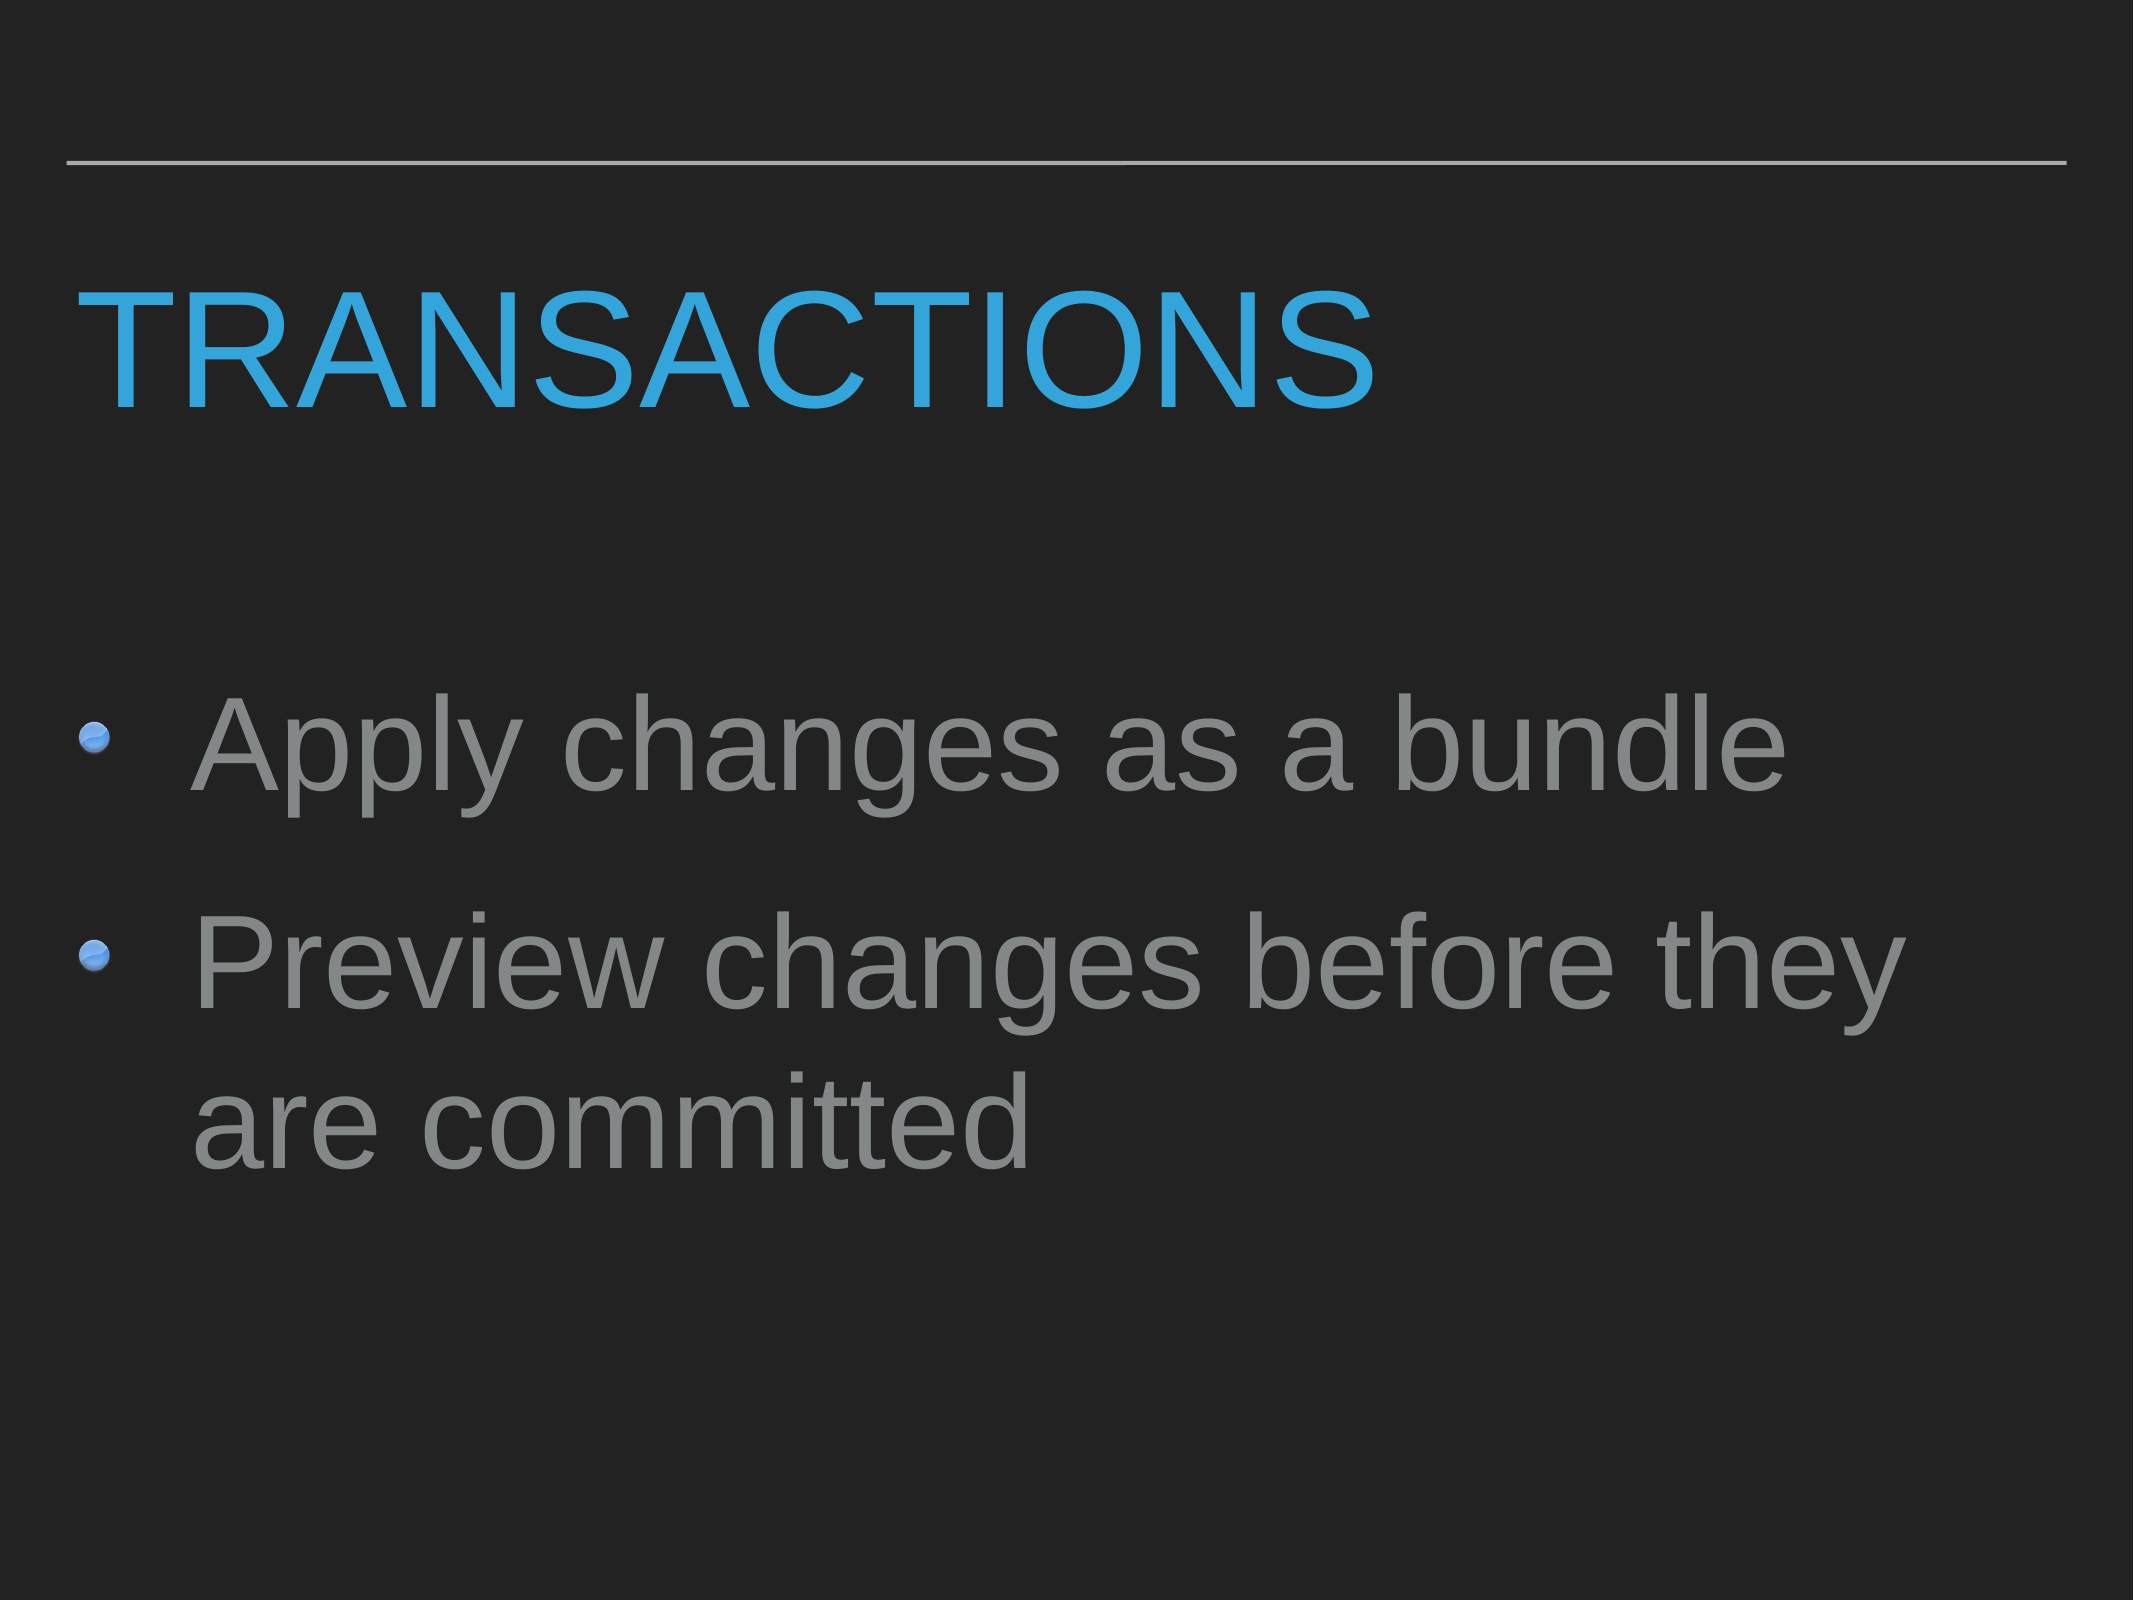

# Transactions
Apply changes as a bundle
Preview changes before they are committed